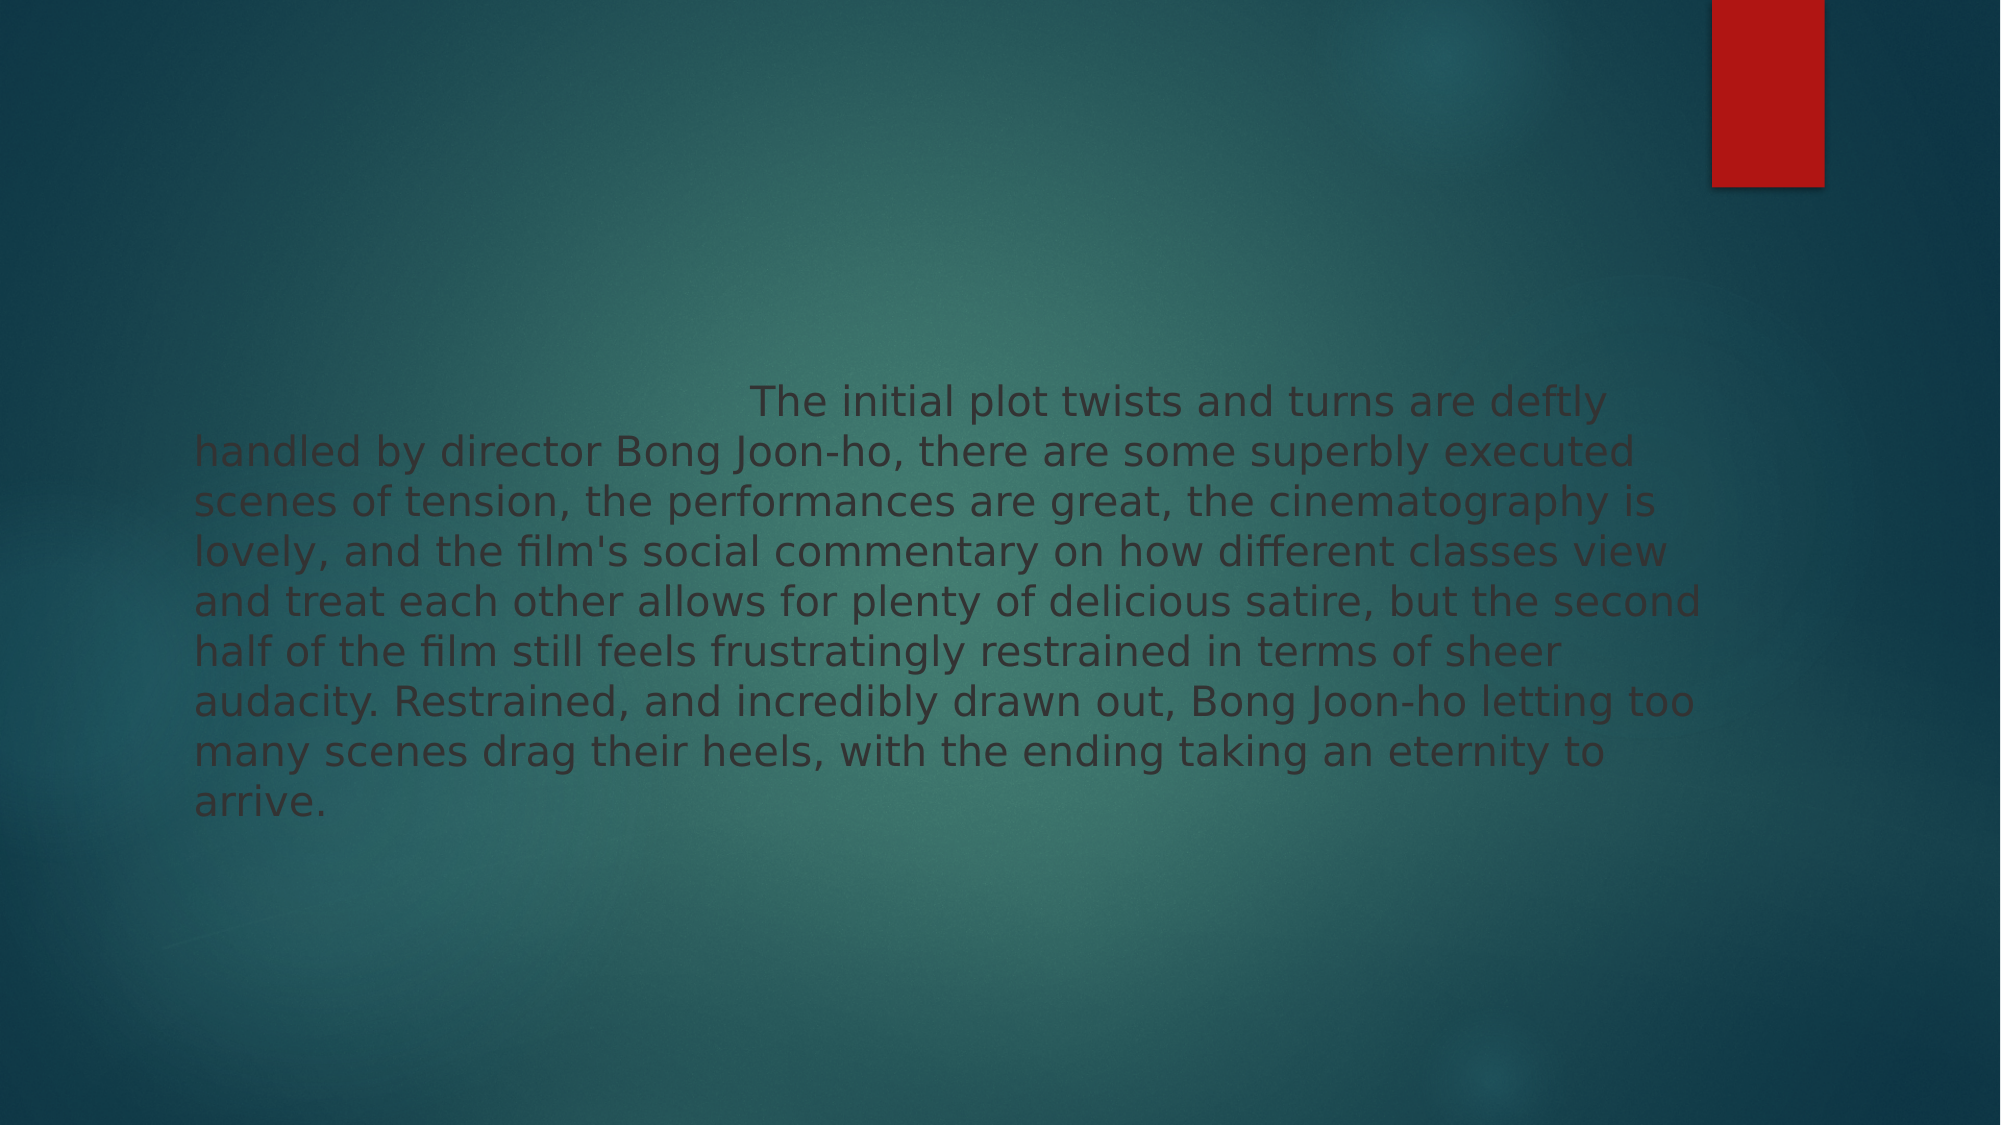

The initial plot twists and turns are deftly handled by director Bong Joon-ho, there are some superbly executed scenes of tension, the performances are great, the cinematography is lovely, and the film's social commentary on how different classes view and treat each other allows for plenty of delicious satire, but the second half of the film still feels frustratingly restrained in terms of sheer audacity. Restrained, and incredibly drawn out, Bong Joon-ho letting too many scenes drag their heels, with the ending taking an eternity to arrive.